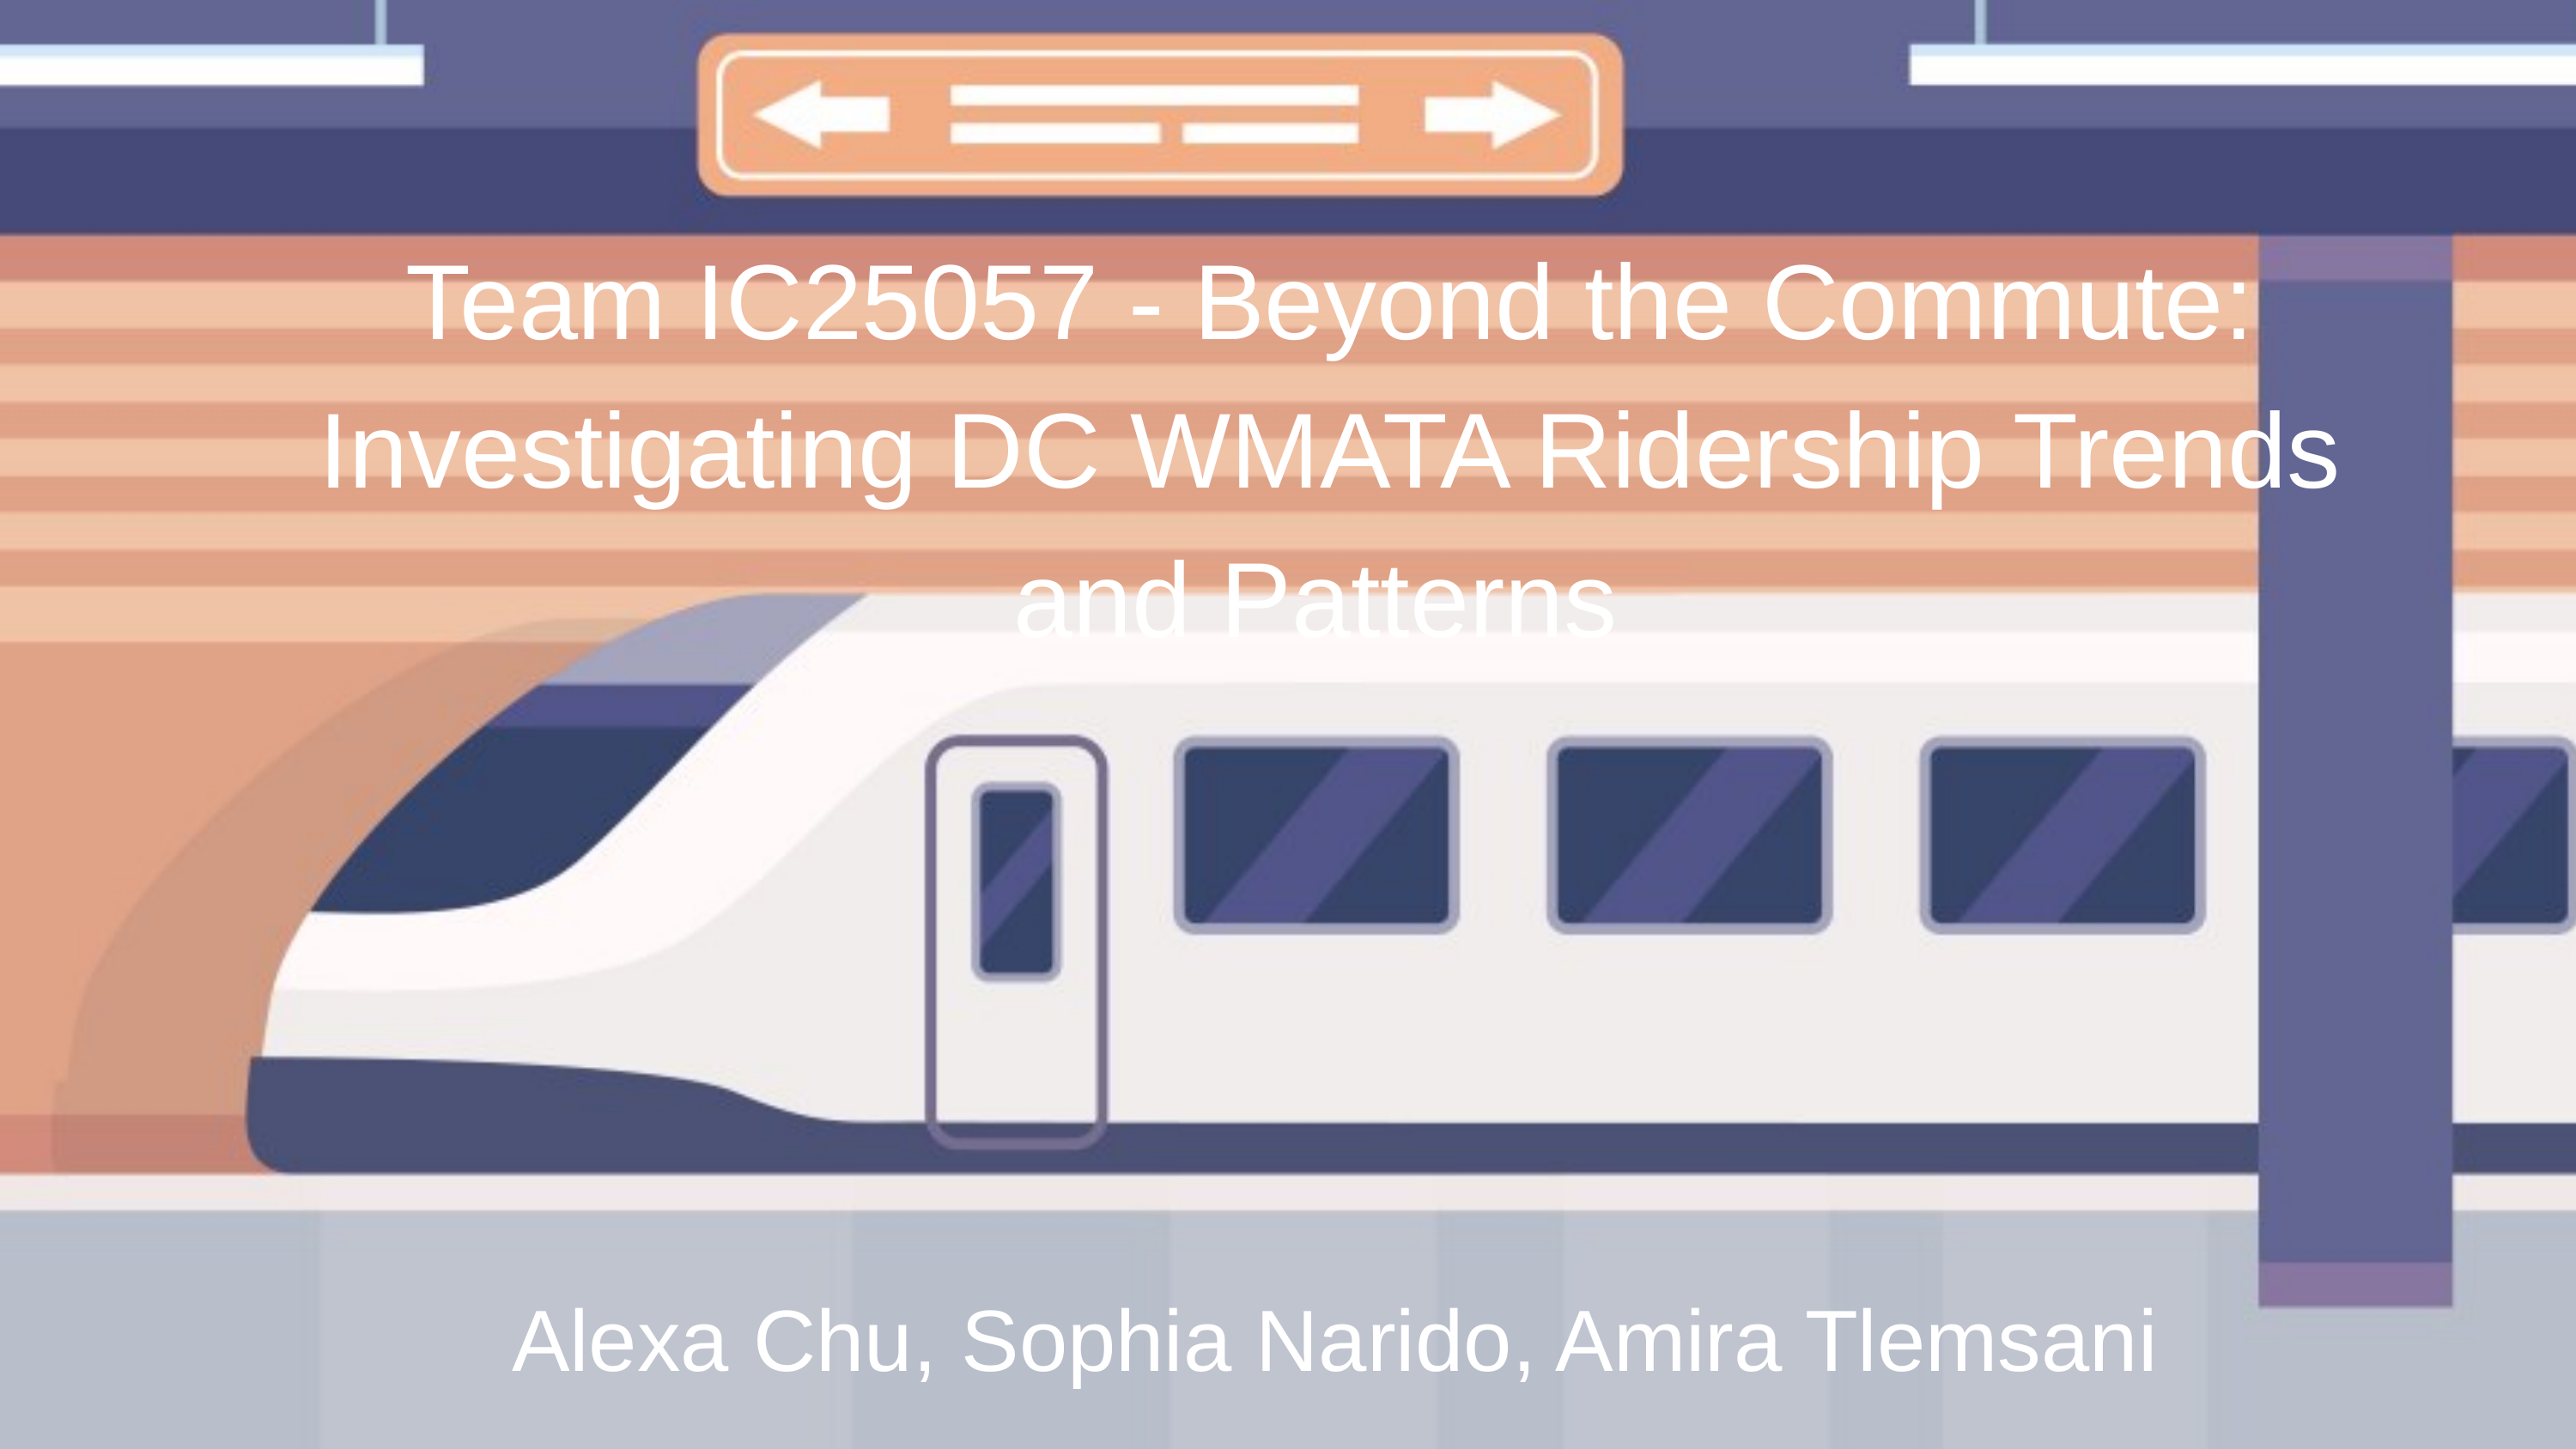

Team IC25057 - Beyond the Commute:
Investigating DC WMATA Ridership Trends
and Patterns

Alexa Chu, Sophia Narido, Amira Tlemsani